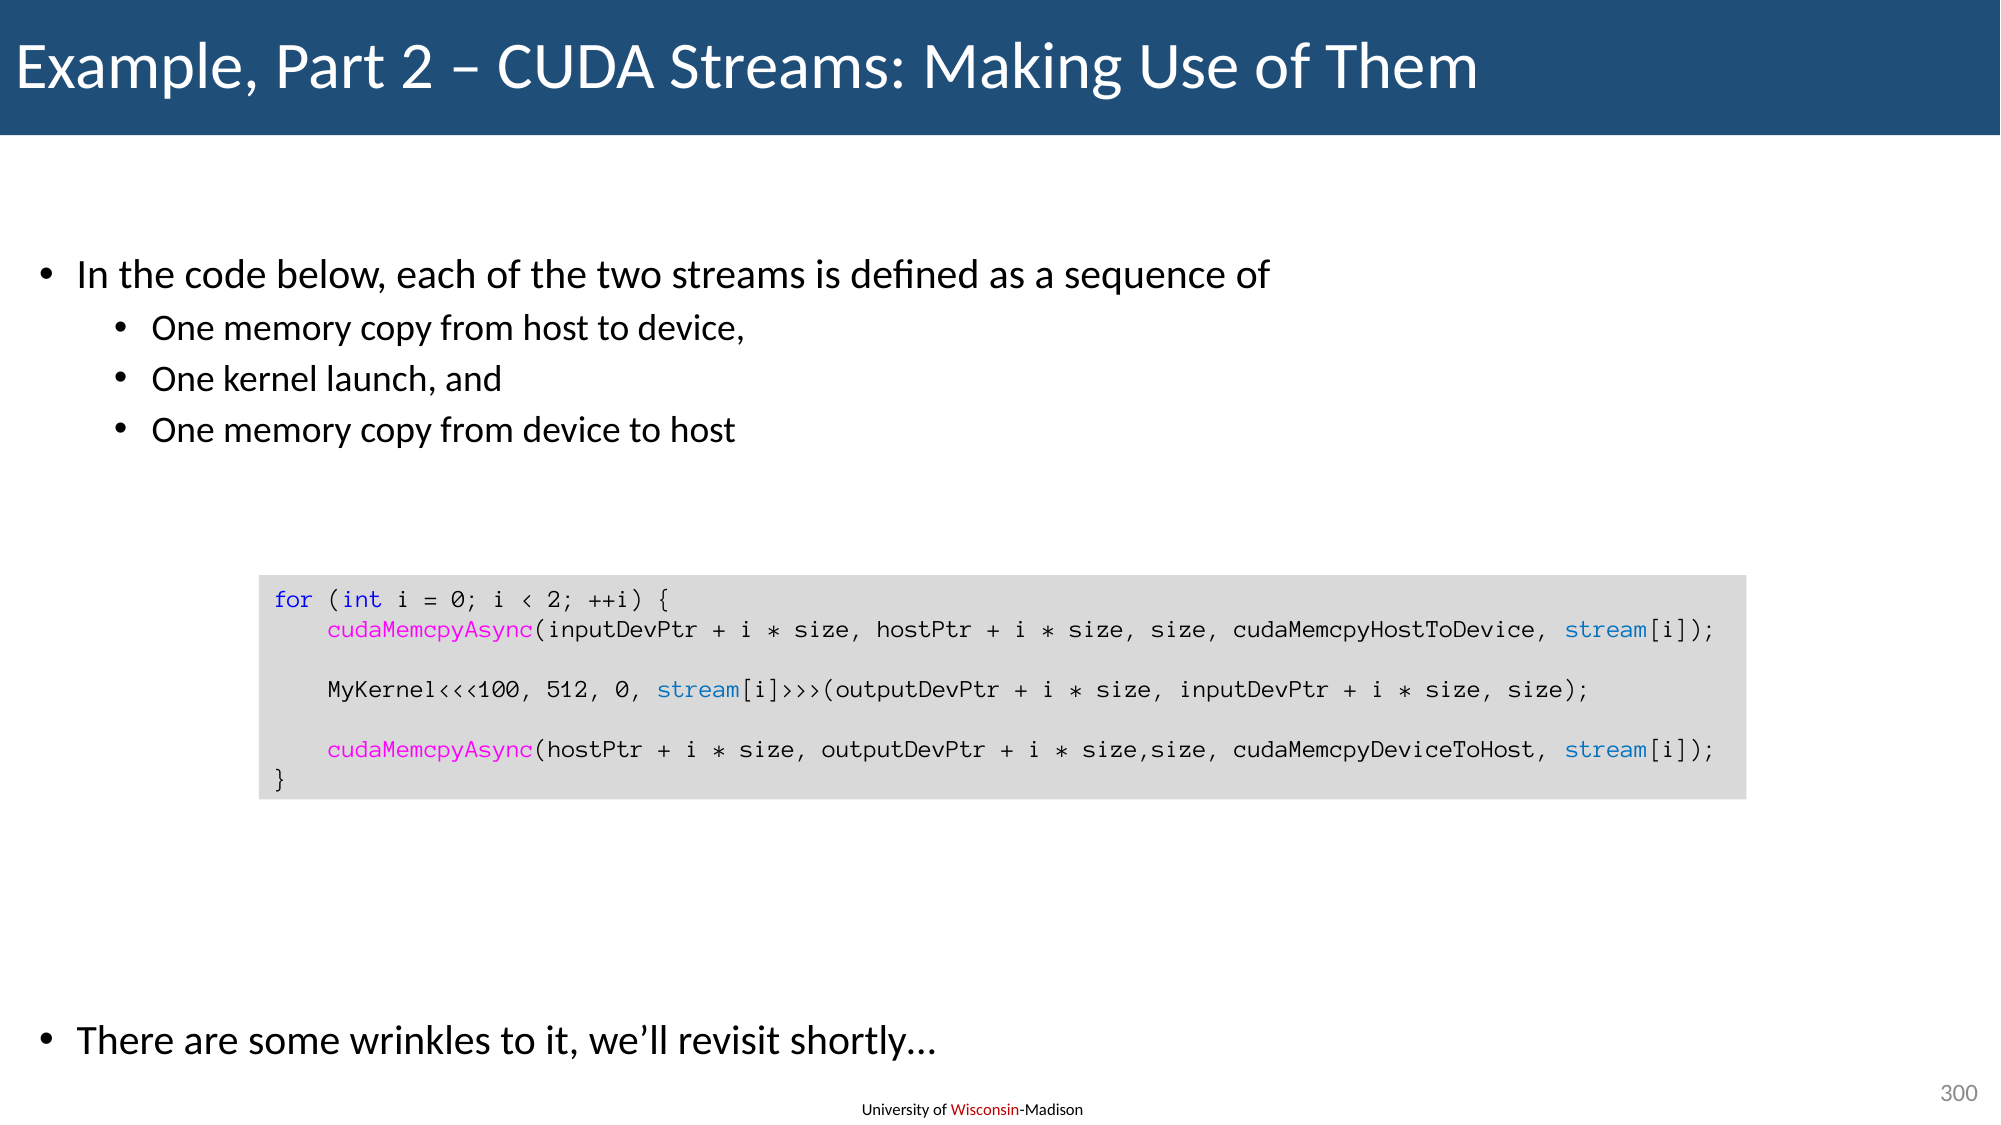

# Example, Part 2 – CUDA Streams: Making Use of Them
In the code below, each of the two streams is defined as a sequence of
One memory copy from host to device,
One kernel launch, and
One memory copy from device to host

There are some wrinkles to it, we’ll revisit shortly…
for (int i = 0; i < 2; ++i) {
    cudaMemcpyAsync(inputDevPtr + i * size, hostPtr + i * size, size, cudaMemcpyHostToDevice, stream[i]);

    MyKernel<<<100, 512, 0, stream[i]>>>(outputDevPtr + i * size, inputDevPtr + i * size, size);

    cudaMemcpyAsync(hostPtr + i * size, outputDevPtr + i * size,size, cudaMemcpyDeviceToHost, stream[i]);
}
300